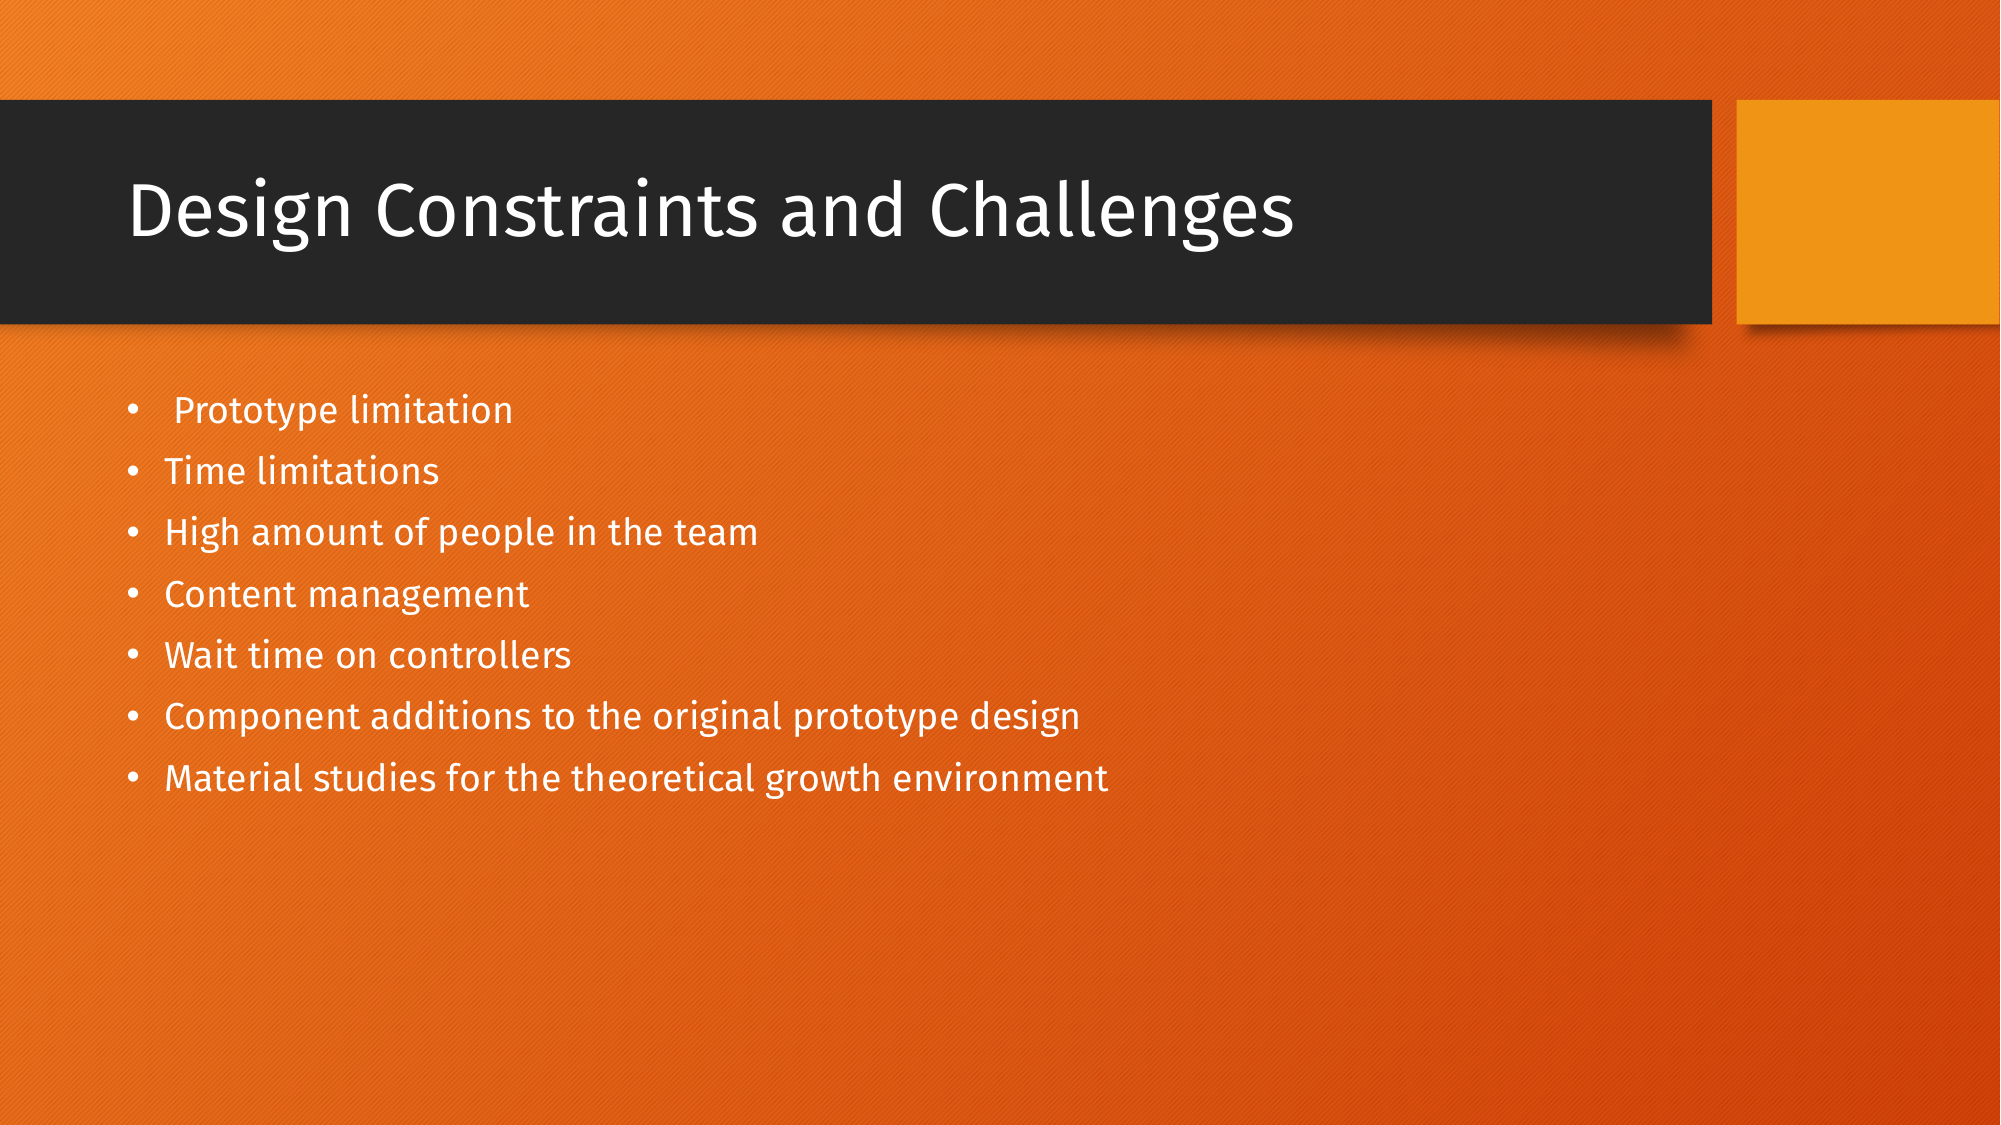

# Design Constraints and Challenges
Prototype limitation
Time limitations
High amount of people in the team
Content management
Wait time on controllers
Component additions to the original prototype design
Material studies for the theoretical growth environment